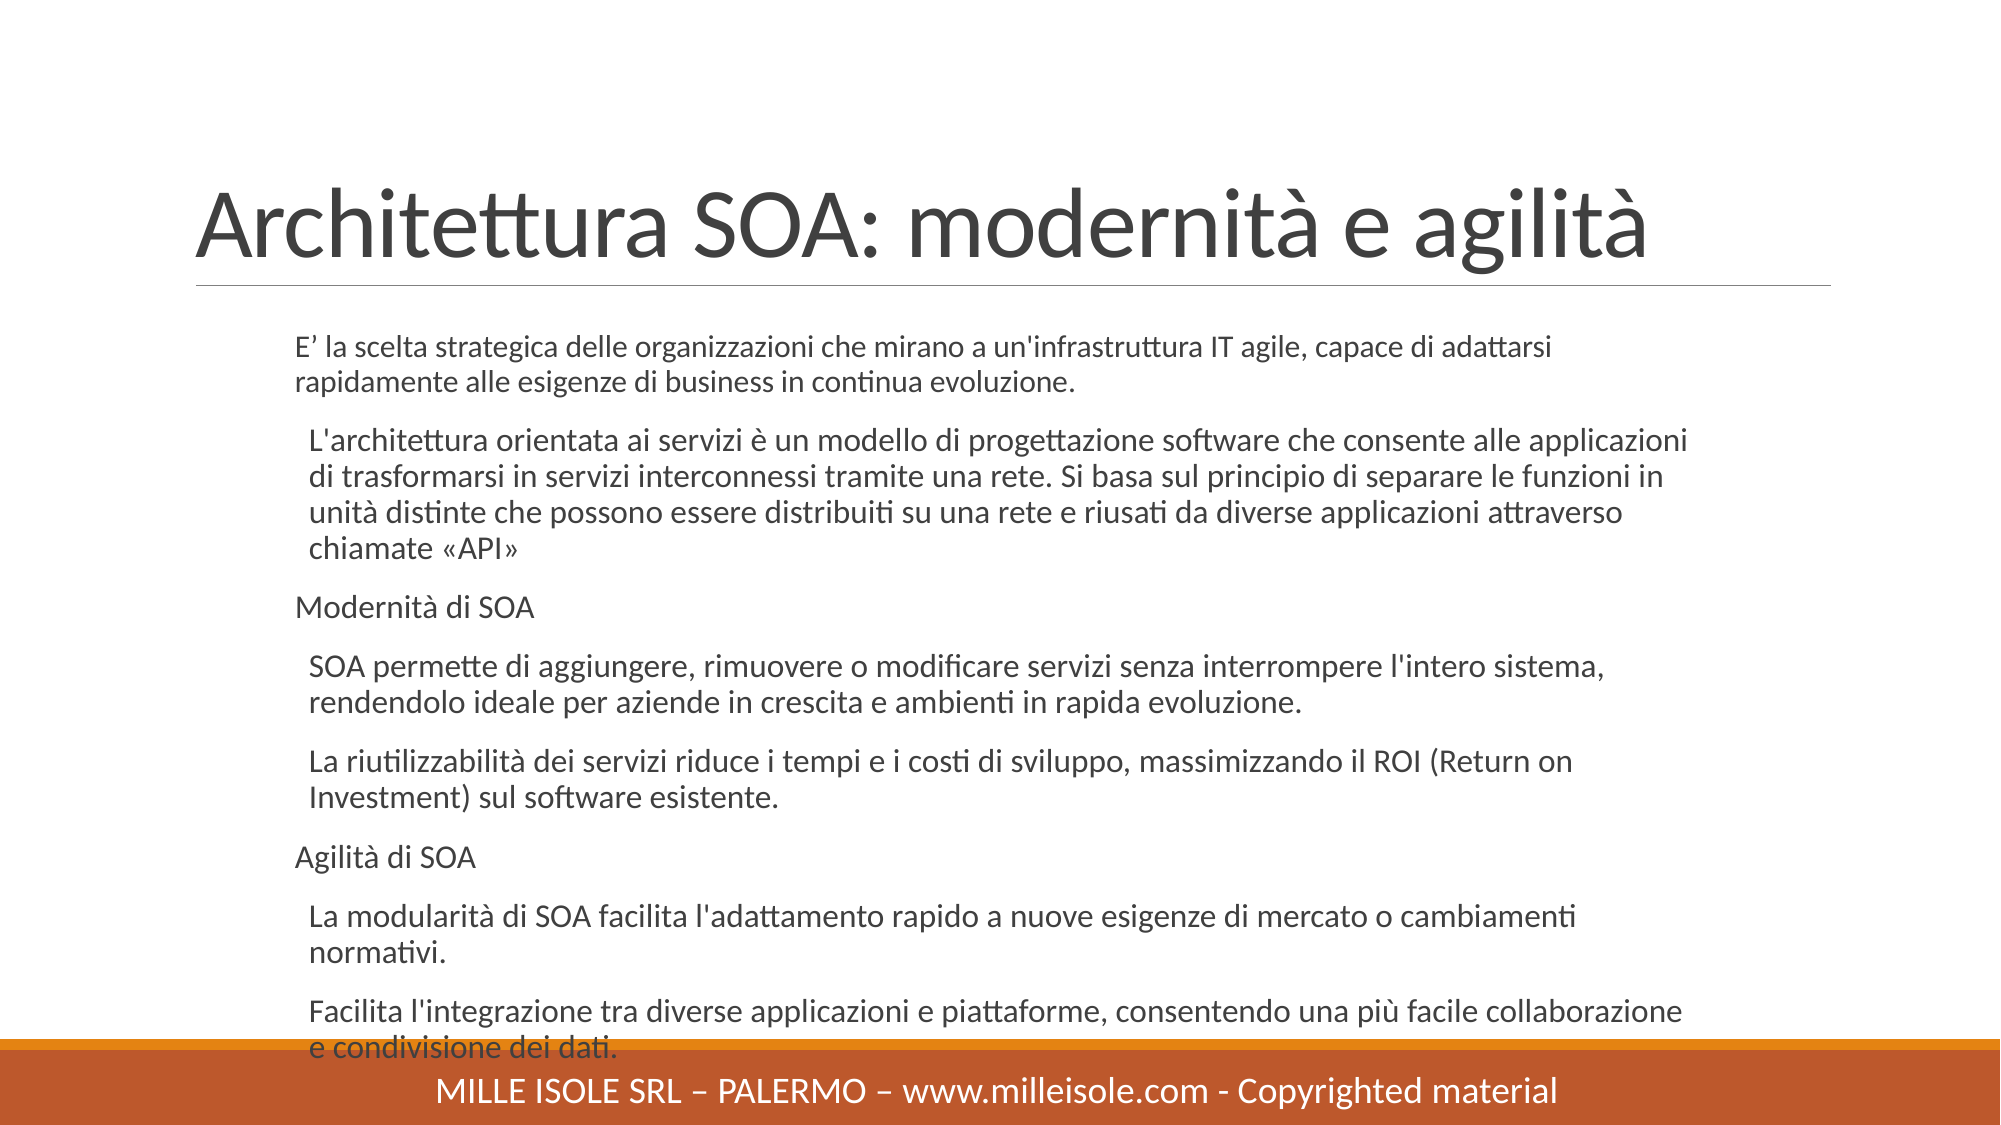

# Architettura SOA: modernità e agilità
E’ la scelta strategica delle organizzazioni che mirano a un'infrastruttura IT agile, capace di adattarsi rapidamente alle esigenze di business in continua evoluzione.
L'architettura orientata ai servizi è un modello di progettazione software che consente alle applicazioni di trasformarsi in servizi interconnessi tramite una rete. Si basa sul principio di separare le funzioni in unità distinte che possono essere distribuiti su una rete e riusati da diverse applicazioni attraverso chiamate «API»
Modernità di SOA
SOA permette di aggiungere, rimuovere o modificare servizi senza interrompere l'intero sistema, rendendolo ideale per aziende in crescita e ambienti in rapida evoluzione.
La riutilizzabilità dei servizi riduce i tempi e i costi di sviluppo, massimizzando il ROI (Return on Investment) sul software esistente.
Agilità di SOA
La modularità di SOA facilita l'adattamento rapido a nuove esigenze di mercato o cambiamenti normativi.
Facilita l'integrazione tra diverse applicazioni e piattaforme, consentendo una più facile collaborazione e condivisione dei dati.